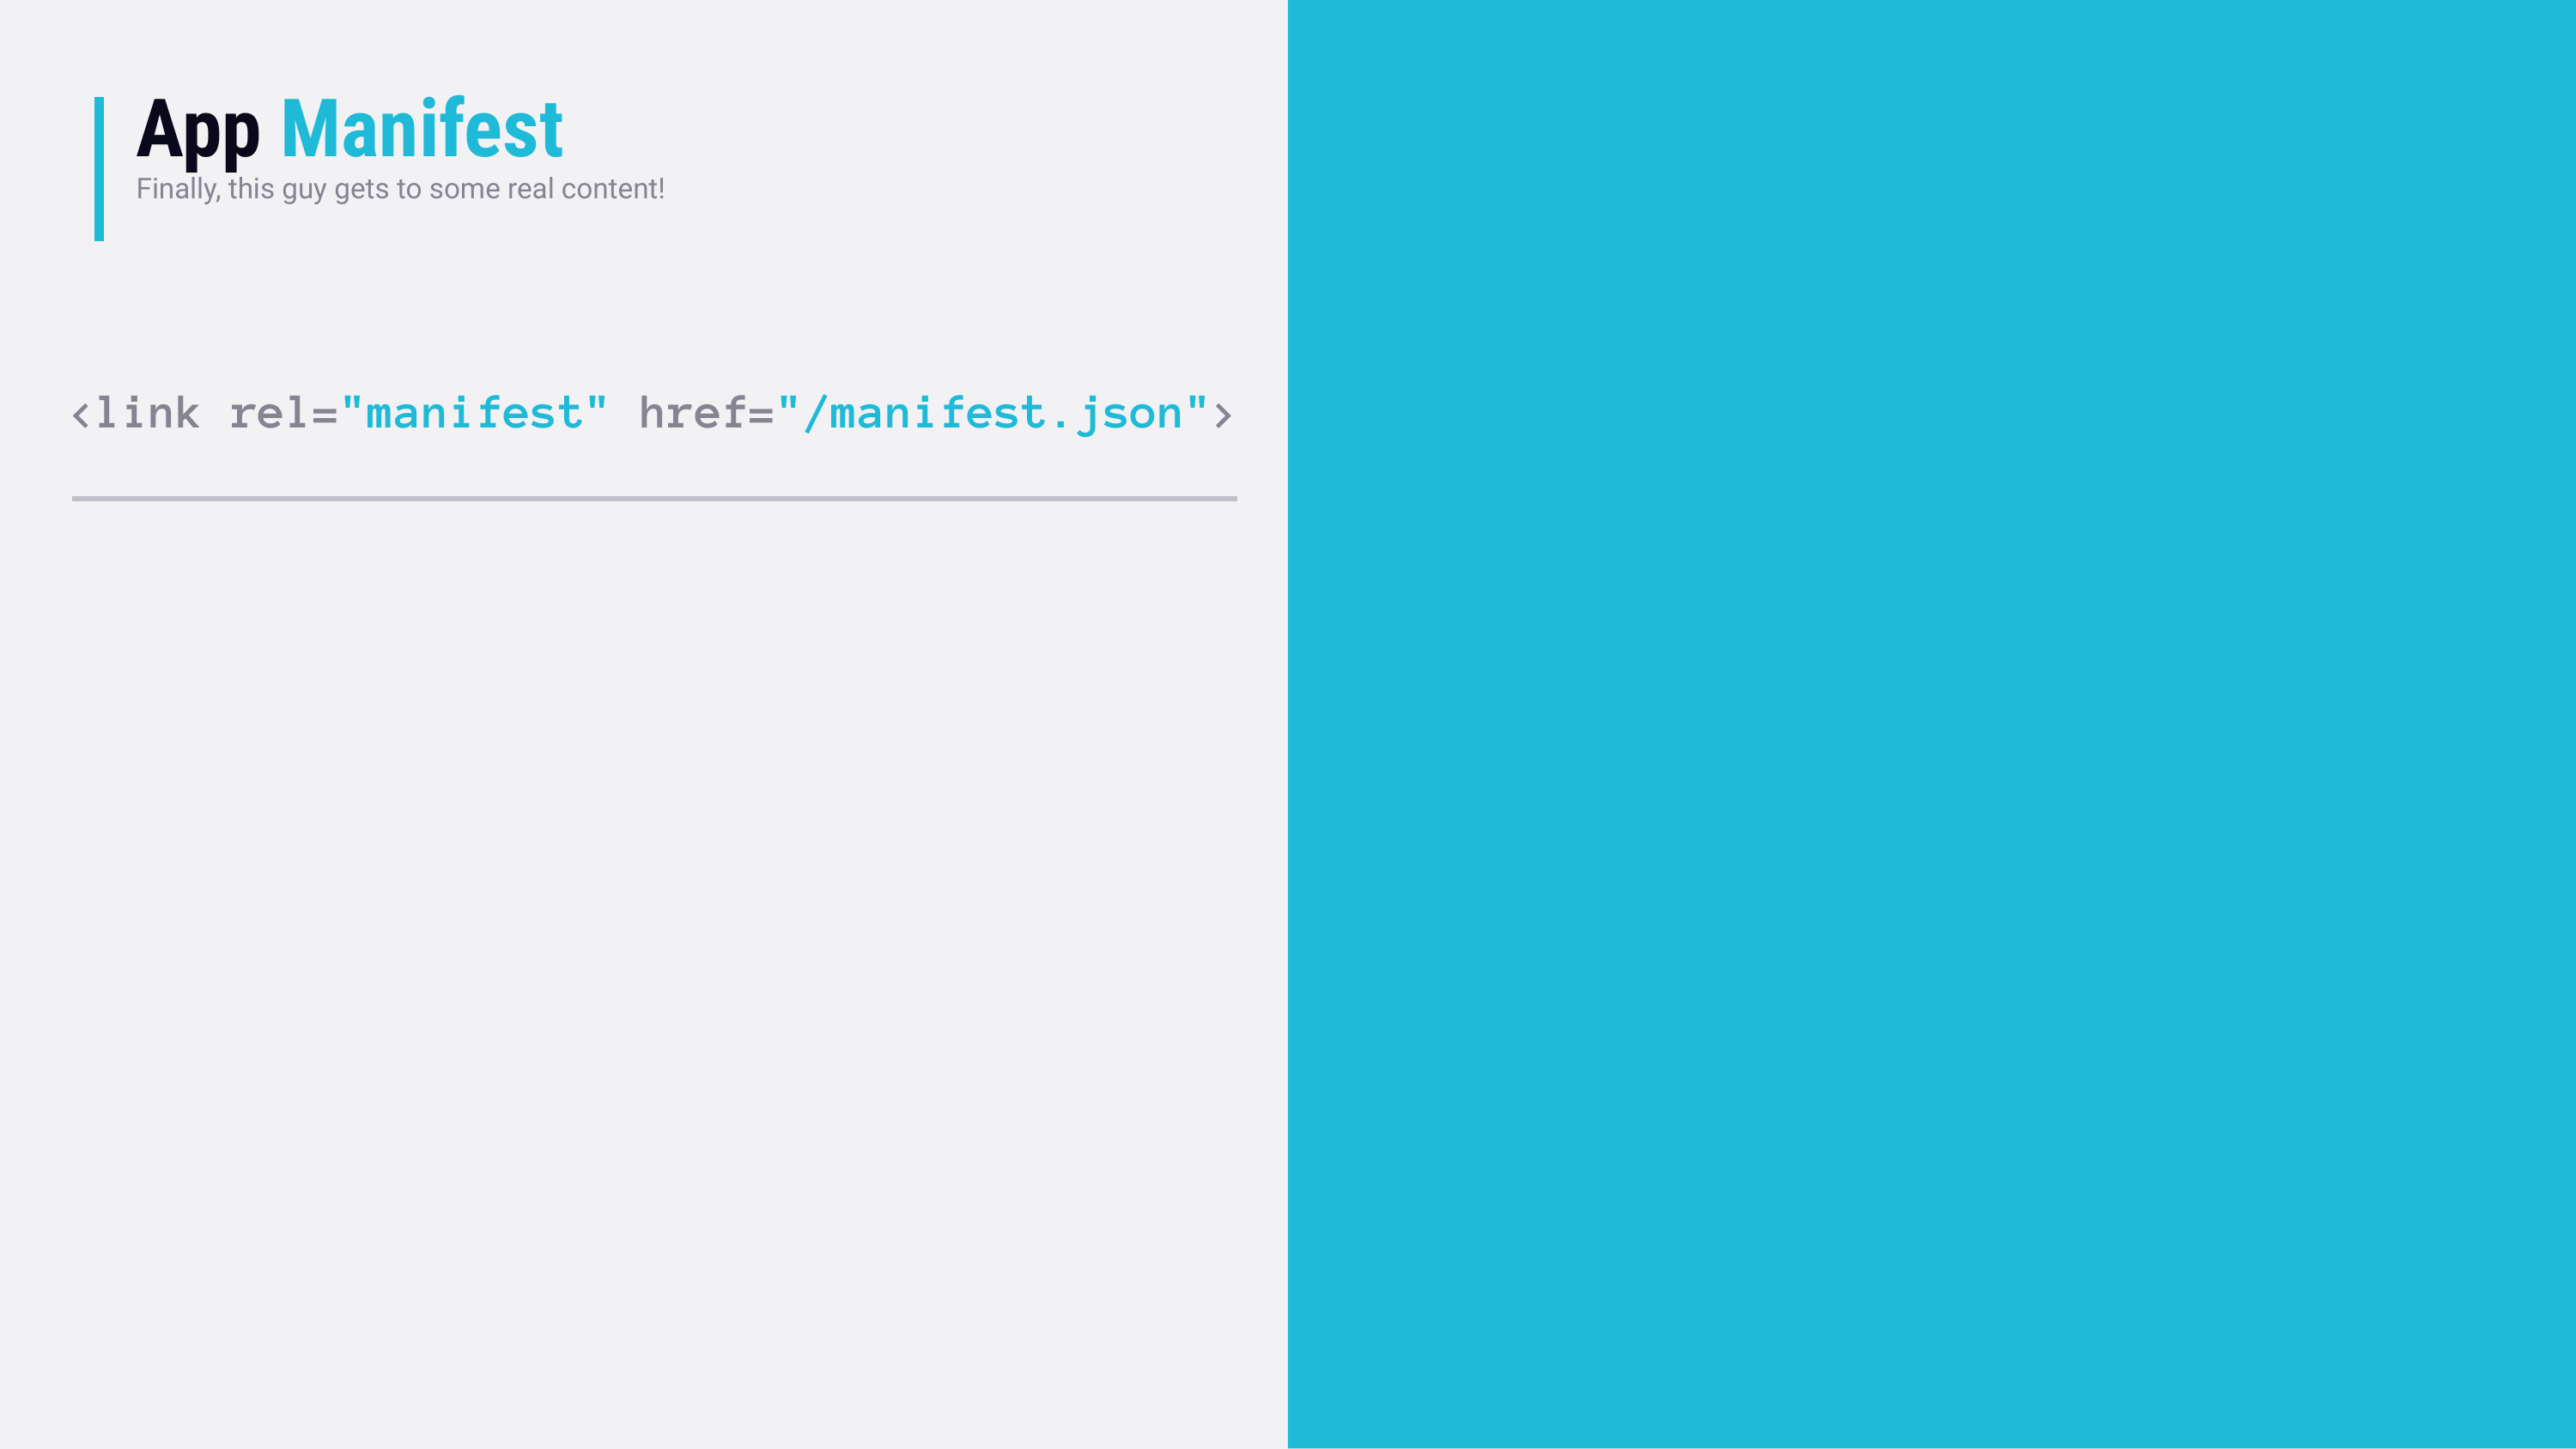

App Manifest
Finally, this guy gets to some real content!
<link rel="manifest" href="/manifest.json">